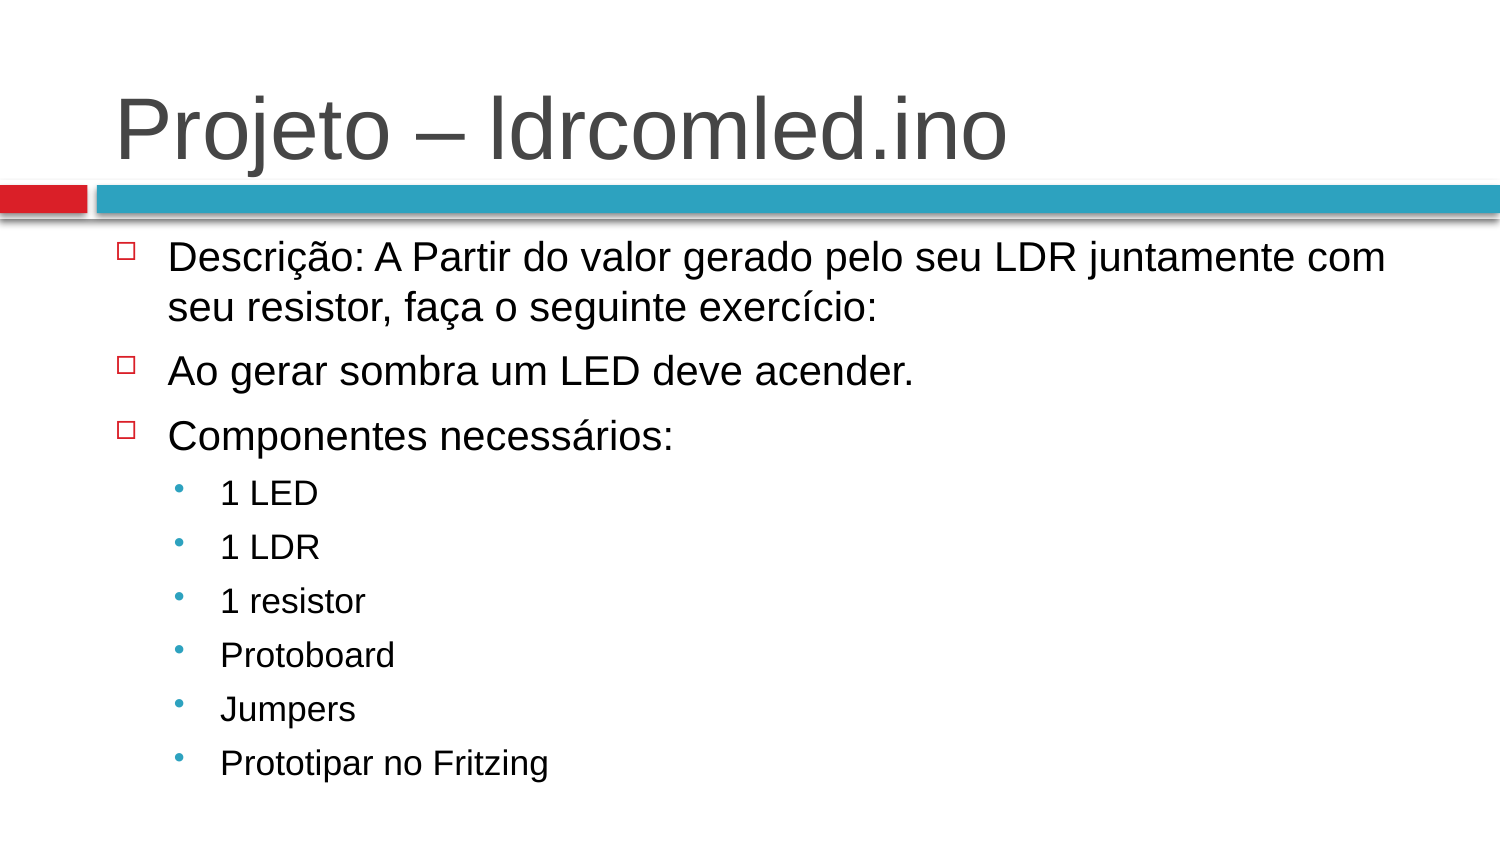

# Projeto – ldrcomled.ino
Descrição: A Partir do valor gerado pelo seu LDR juntamente com seu resistor, faça o seguinte exercício:
Ao gerar sombra um LED deve acender.
Componentes necessários:
1 LED
1 LDR
1 resistor
Protoboard
Jumpers
Prototipar no Fritzing